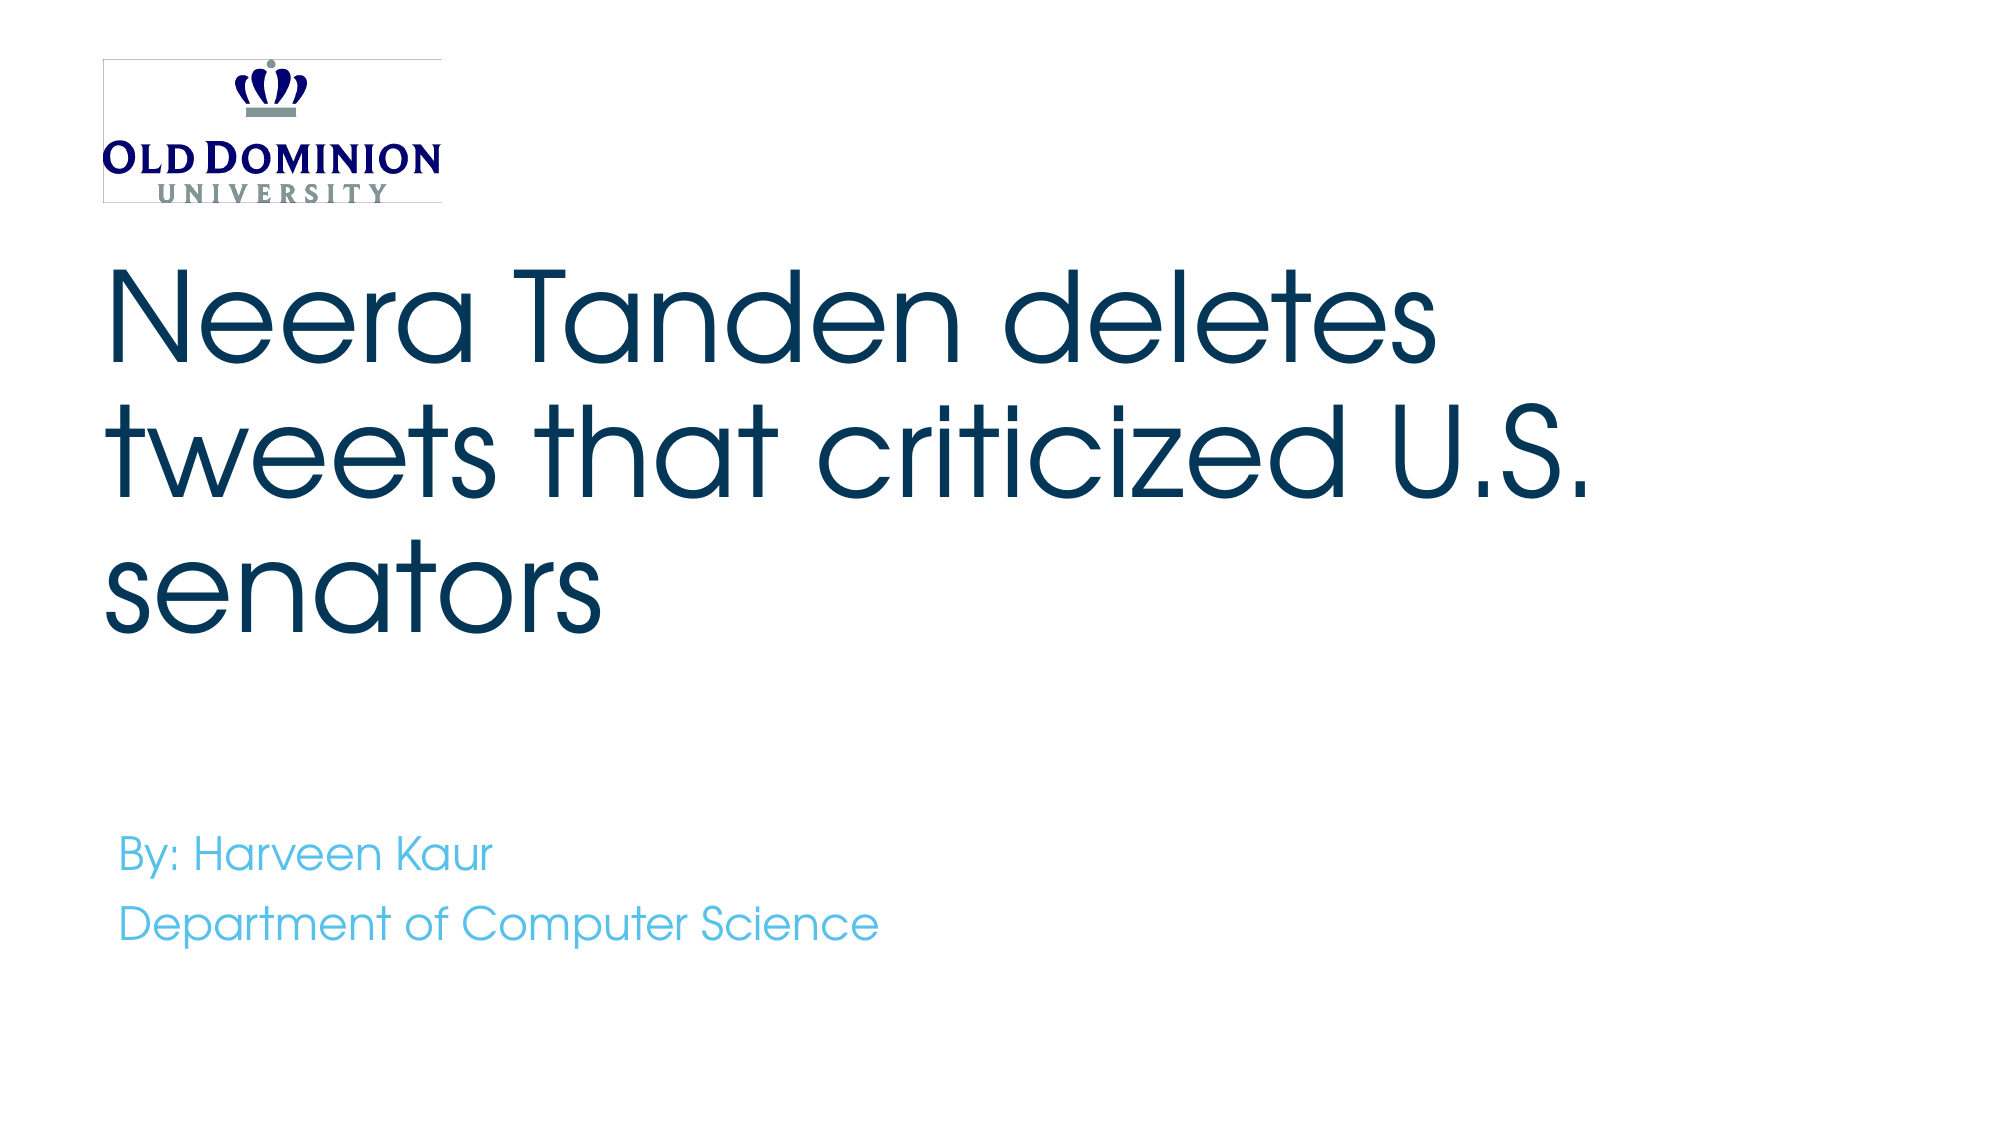

# Neera Tanden deletes tweets that criticized U.S. senators
By: Harveen Kaur
Department of Computer Science